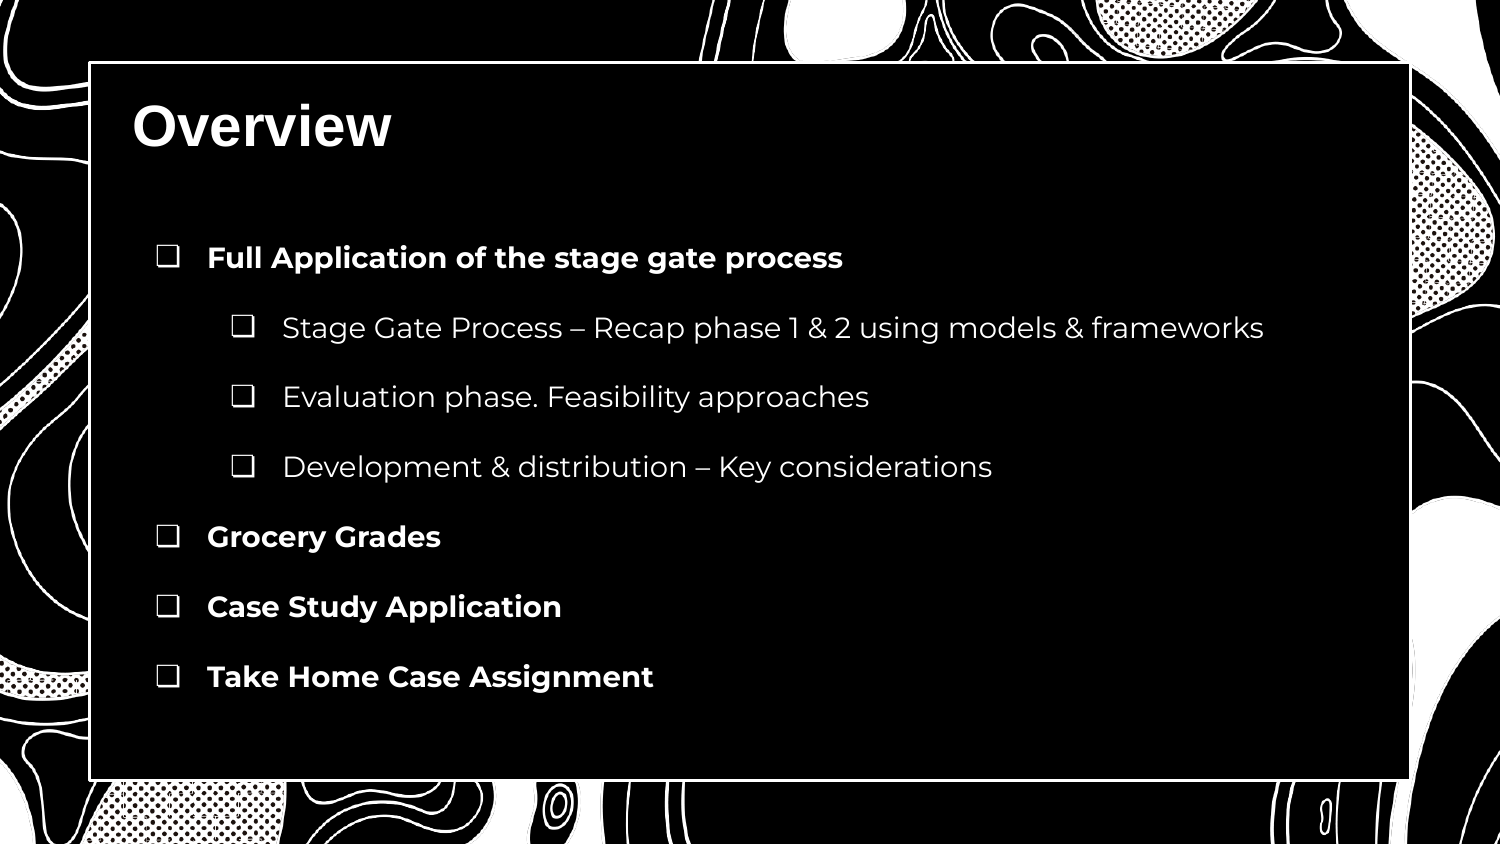

# Overview
Full Application of the stage gate process
Stage Gate Process – Recap phase 1 & 2 using models & frameworks
Evaluation phase. Feasibility approaches
Development & distribution – Key considerations
Grocery Grades
Case Study Application
Take Home Case Assignment